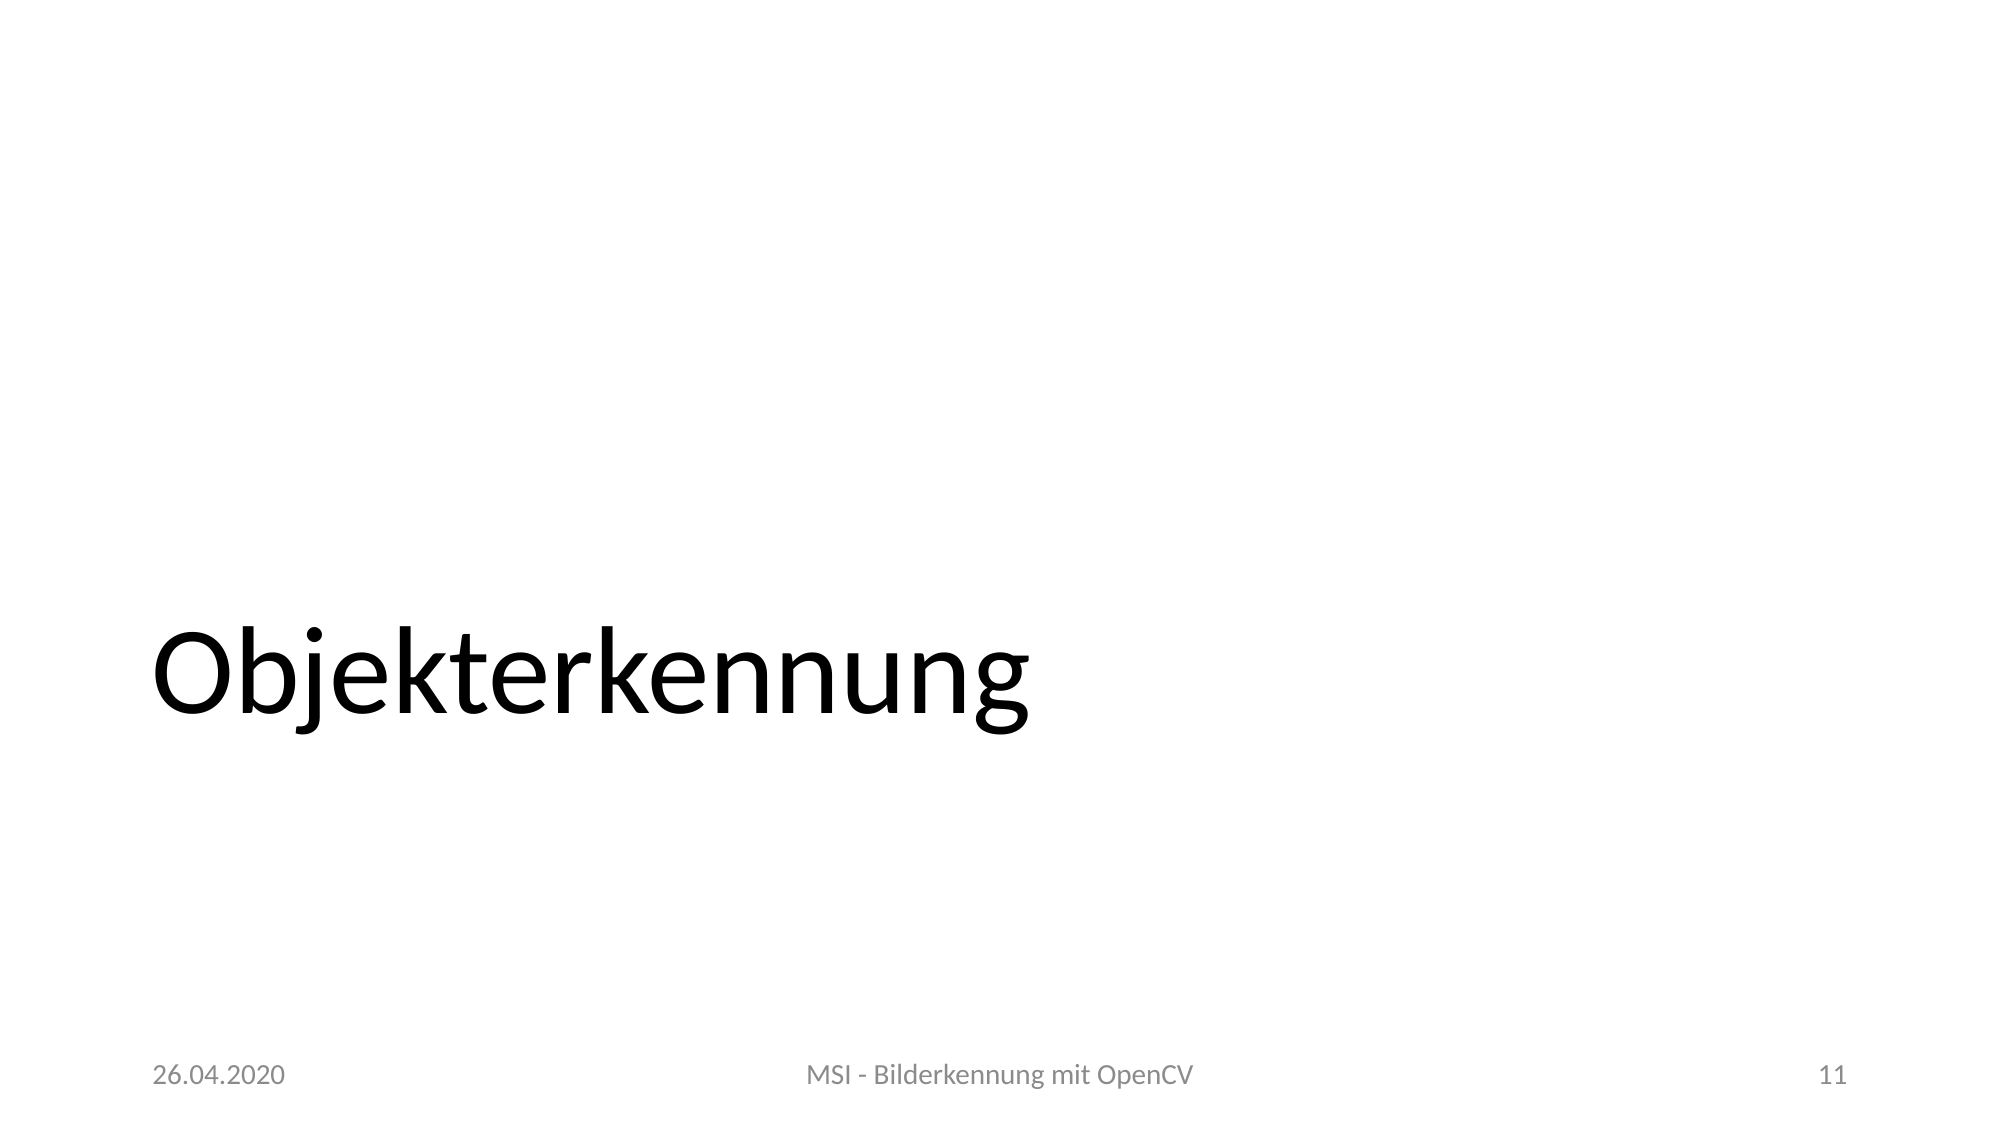

# Objekterkennung

26.04.2020
MSI - Bilderkennung mit OpenCV
11